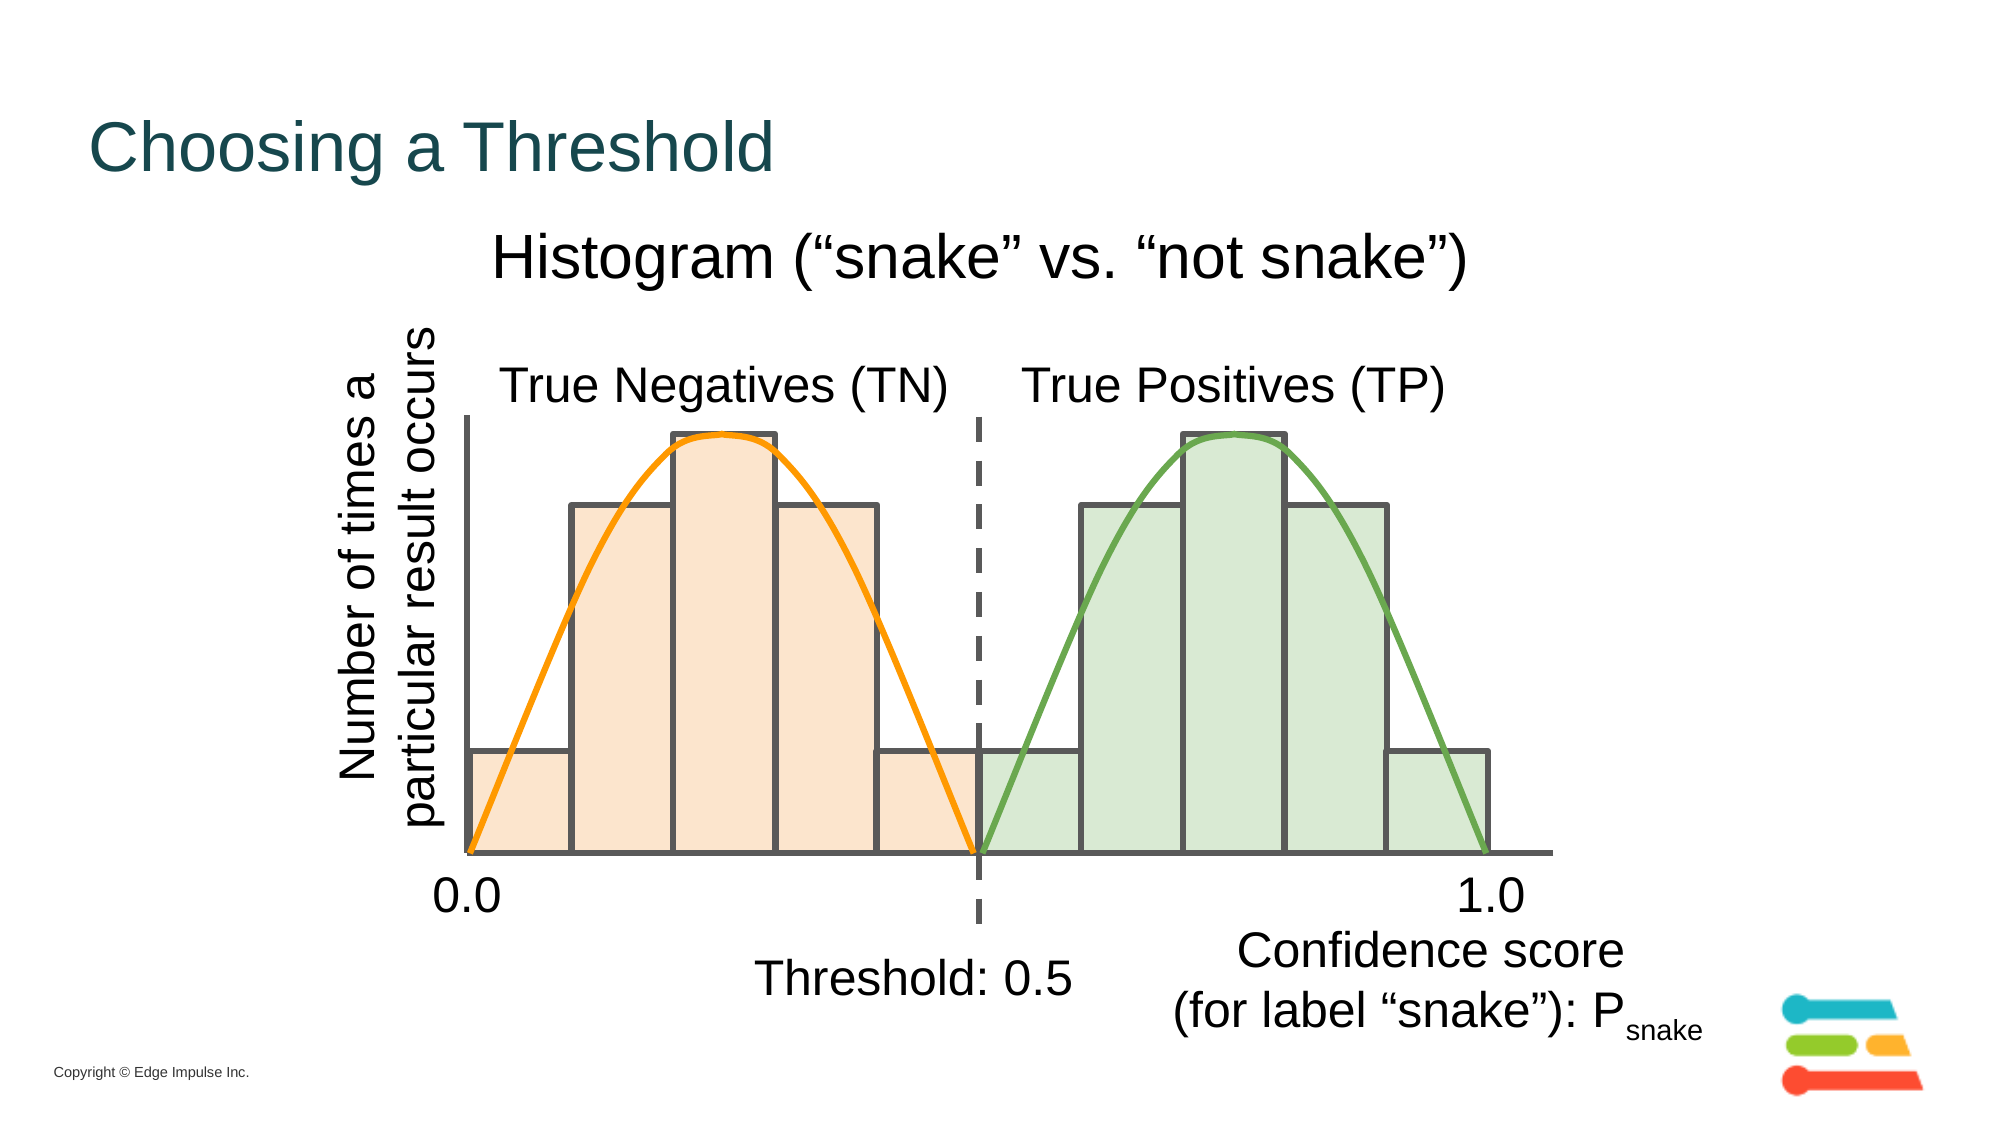

# Choosing a Threshold
Histogram (“snake” vs. “not snake”)
True Negatives (TN)
True Positives (TP)

Number of times a particular result occurs

0.0
1.0
Confidence score
(for label “snake”): Psnake
Threshold: 0.5